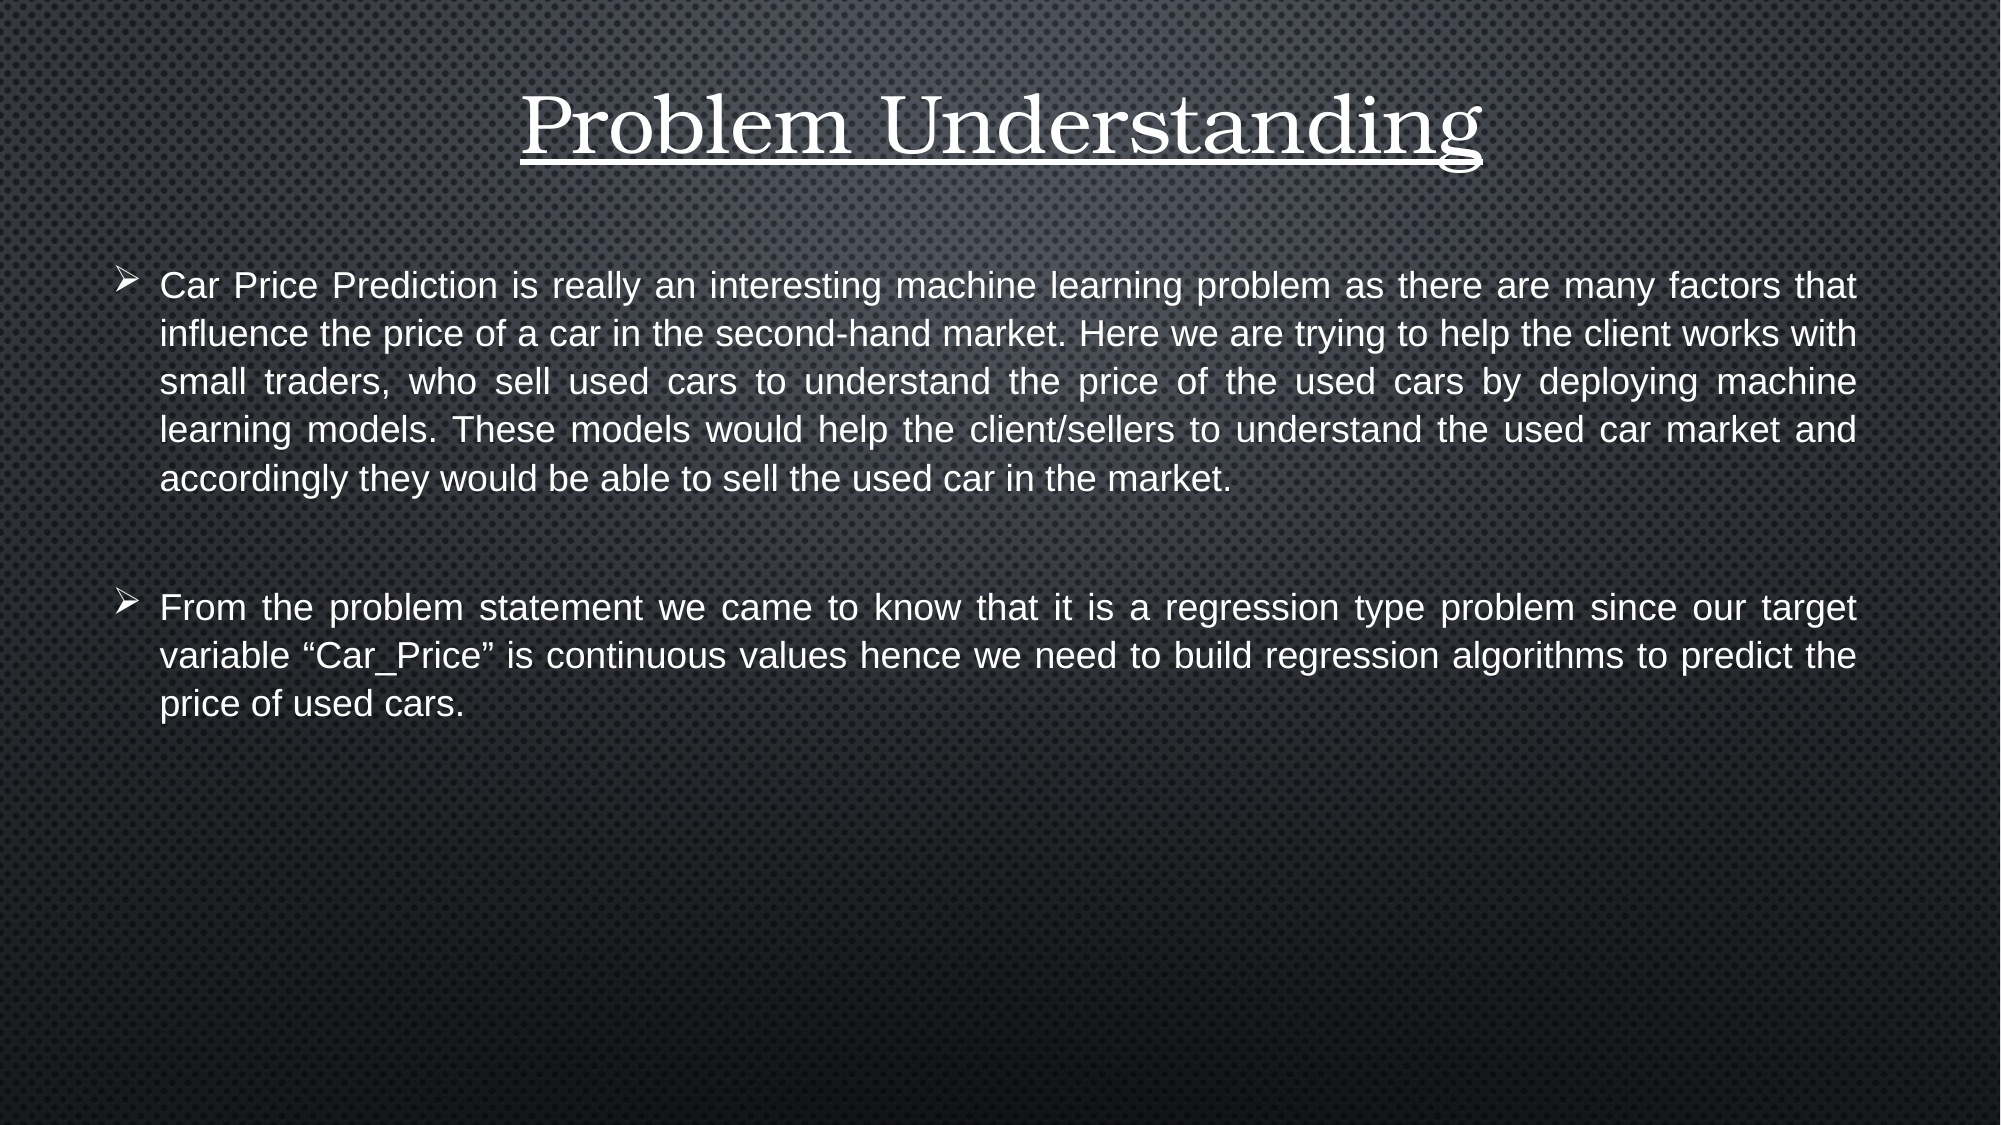

Problem Understanding
Car Price Prediction is really an interesting machine learning problem as there are many factors that influence the price of a car in the second-hand market. Here we are trying to help the client works with small traders, who sell used cars to understand the price of the used cars by deploying machine learning models. These models would help the client/sellers to understand the used car market and accordingly they would be able to sell the used car in the market.

From the problem statement we came to know that it is a regression type problem since our target variable “Car_Price” is continuous values hence we need to build regression algorithms to predict the price of used cars.